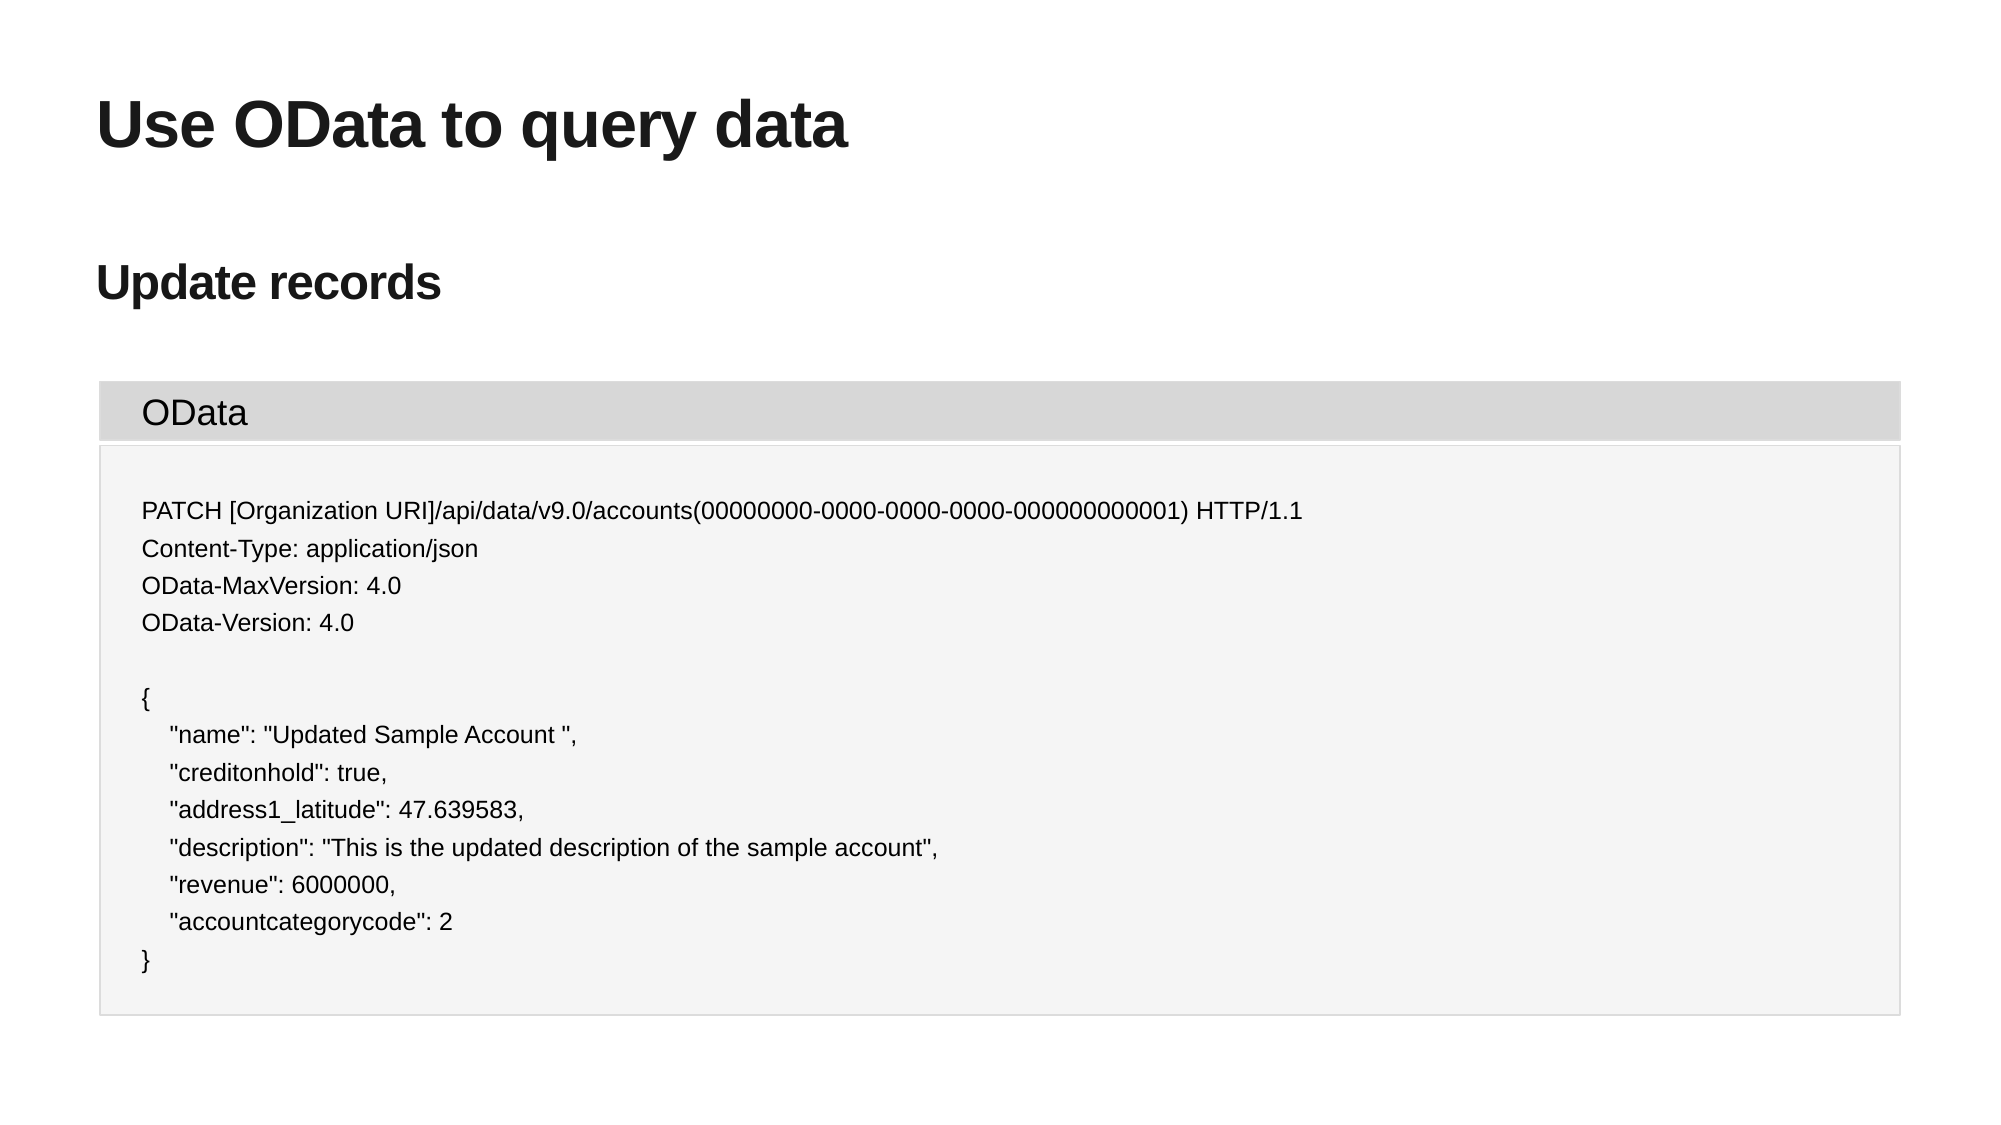

# Use OData to query data
Update records

OData
PATCH [Organization URI]/api/data/v9.0/accounts(00000000-0000-0000-0000-000000000001) HTTP/1.1
Content-Type: application/json
OData-MaxVersion: 4.0
OData-Version: 4.0

{
    "name": "Updated Sample Account ",
    "creditonhold": true,
    "address1_latitude": 47.639583,
    "description": "This is the updated description of the sample account",
    "revenue": 6000000,
    "accountcategorycode": 2
}